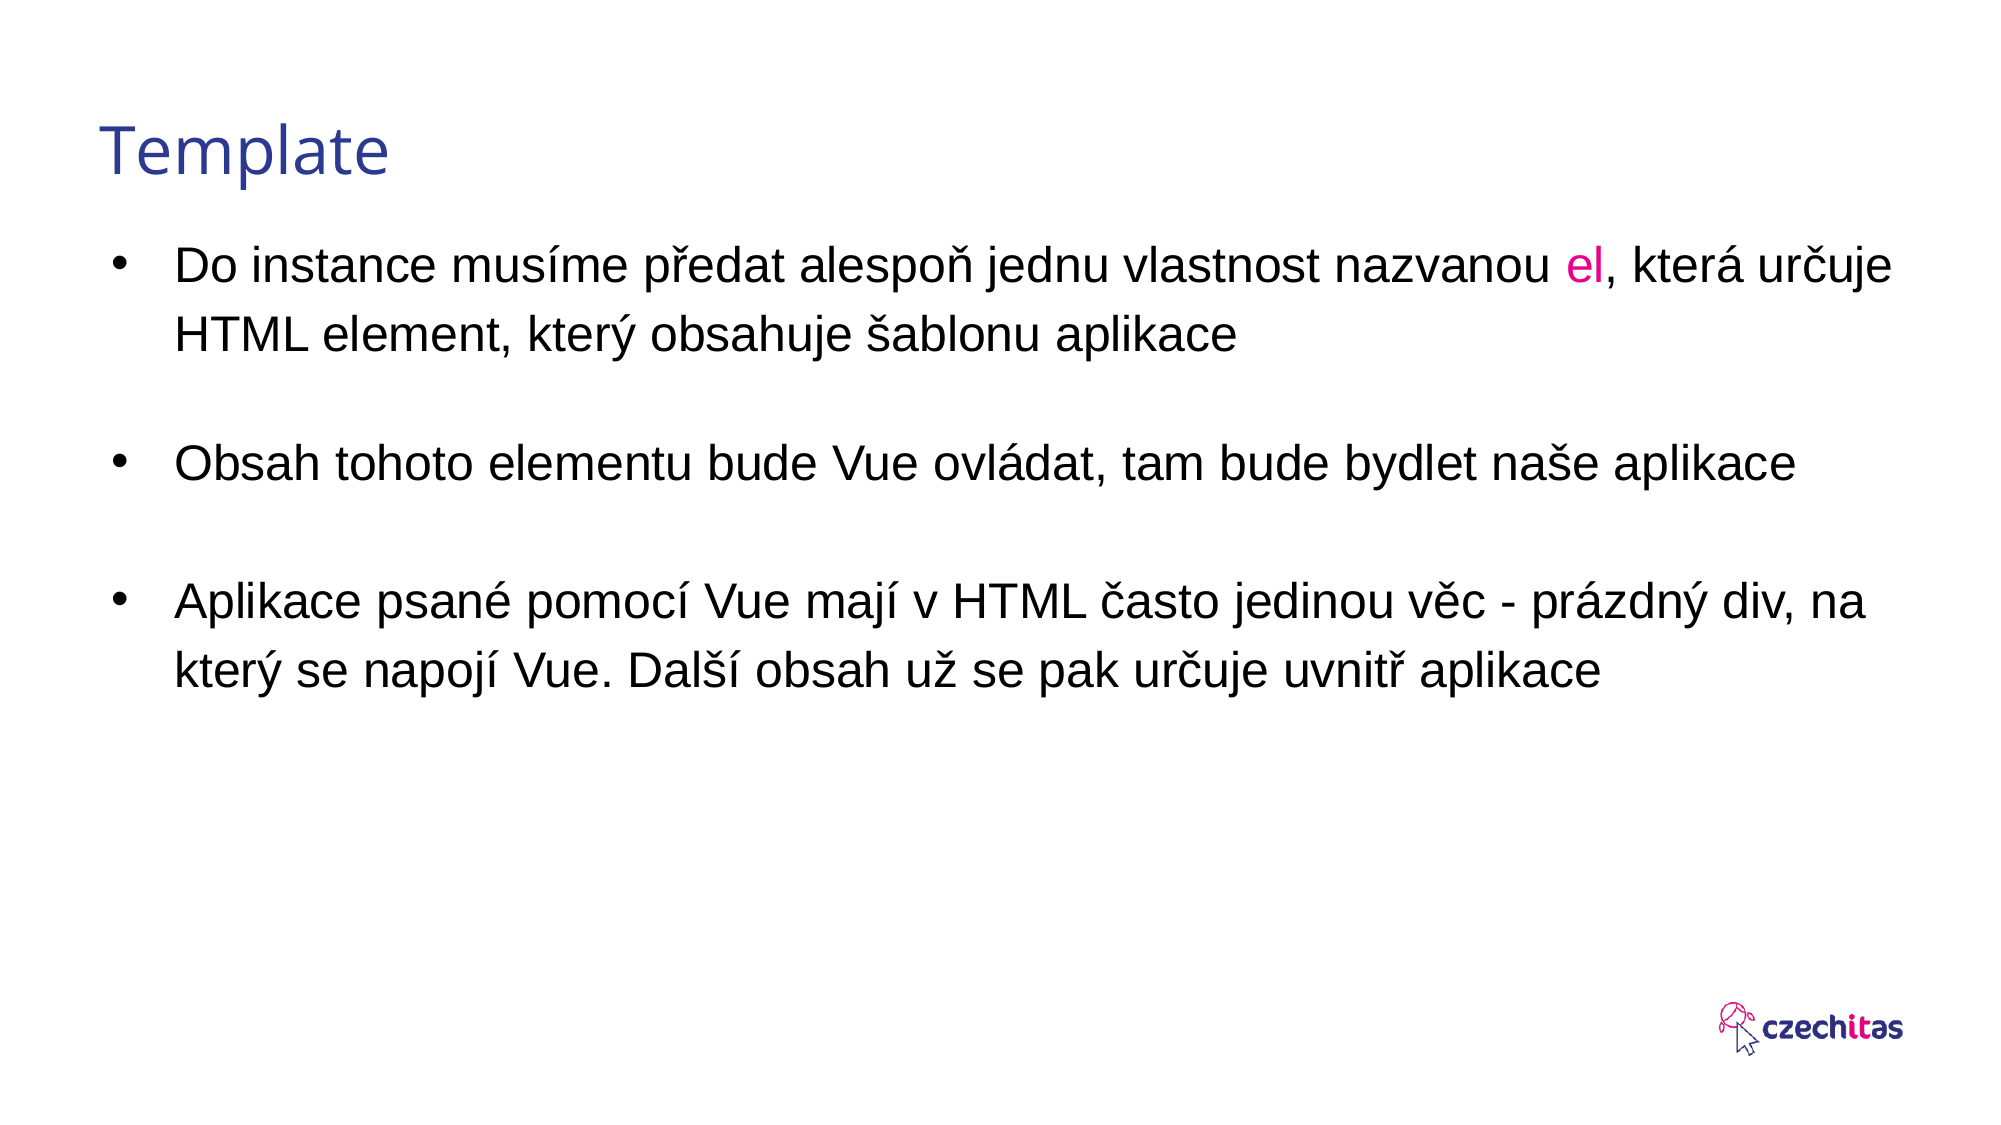

# Template
Do instance musíme předat alespoň jednu vlastnost nazvanou el, která určuje HTML element, který obsahuje šablonu aplikace
Obsah tohoto elementu bude Vue ovládat, tam bude bydlet naše aplikace
Aplikace psané pomocí Vue mají v HTML často jedinou věc - prázdný div, na který se napojí Vue. Další obsah už se pak určuje uvnitř aplikace